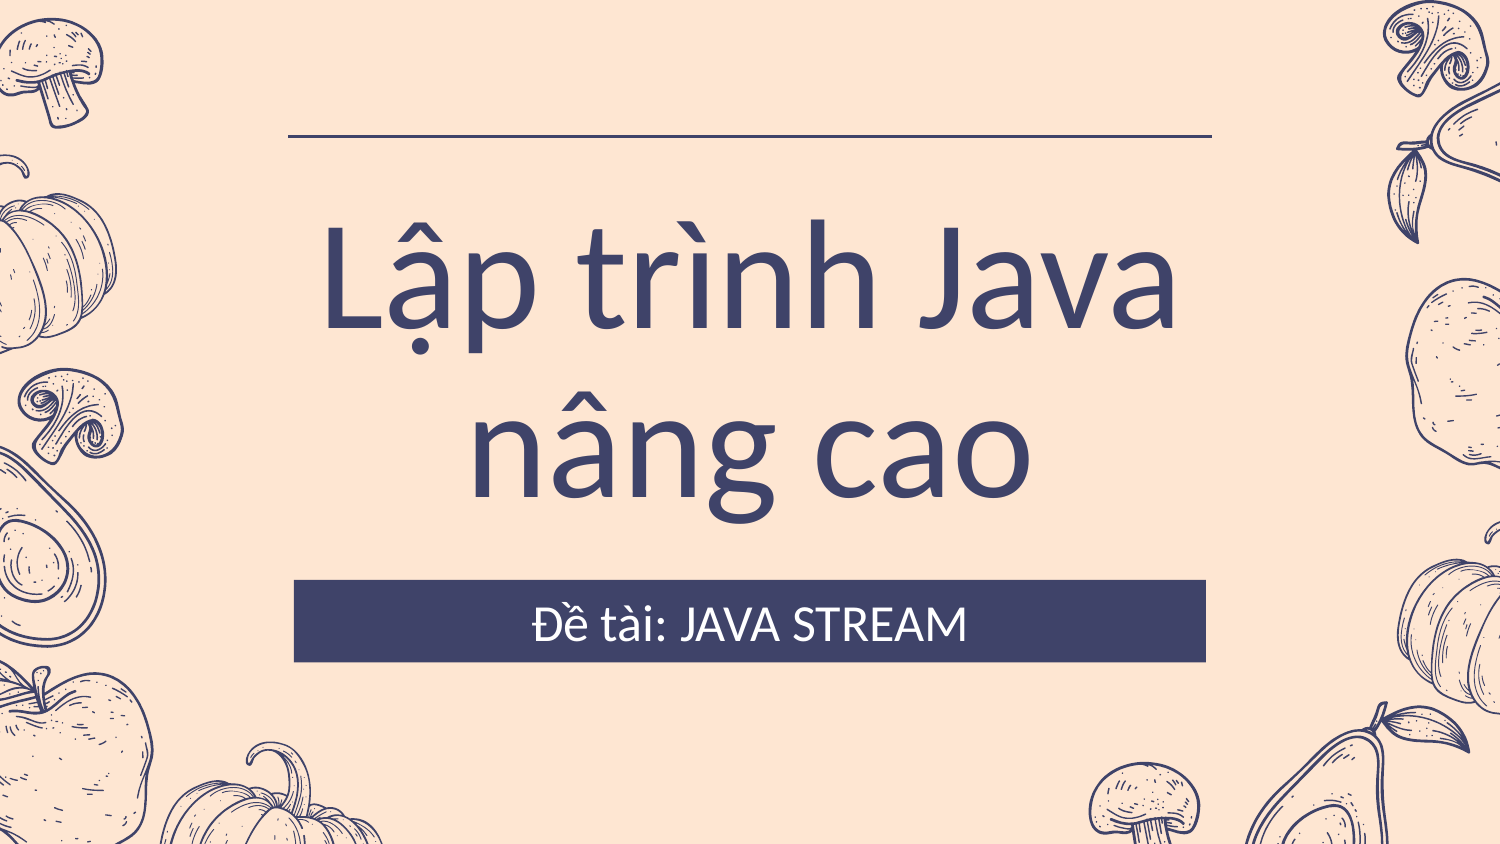

# Lập trình Java nâng cao
Đề tài: JAVA STREAM